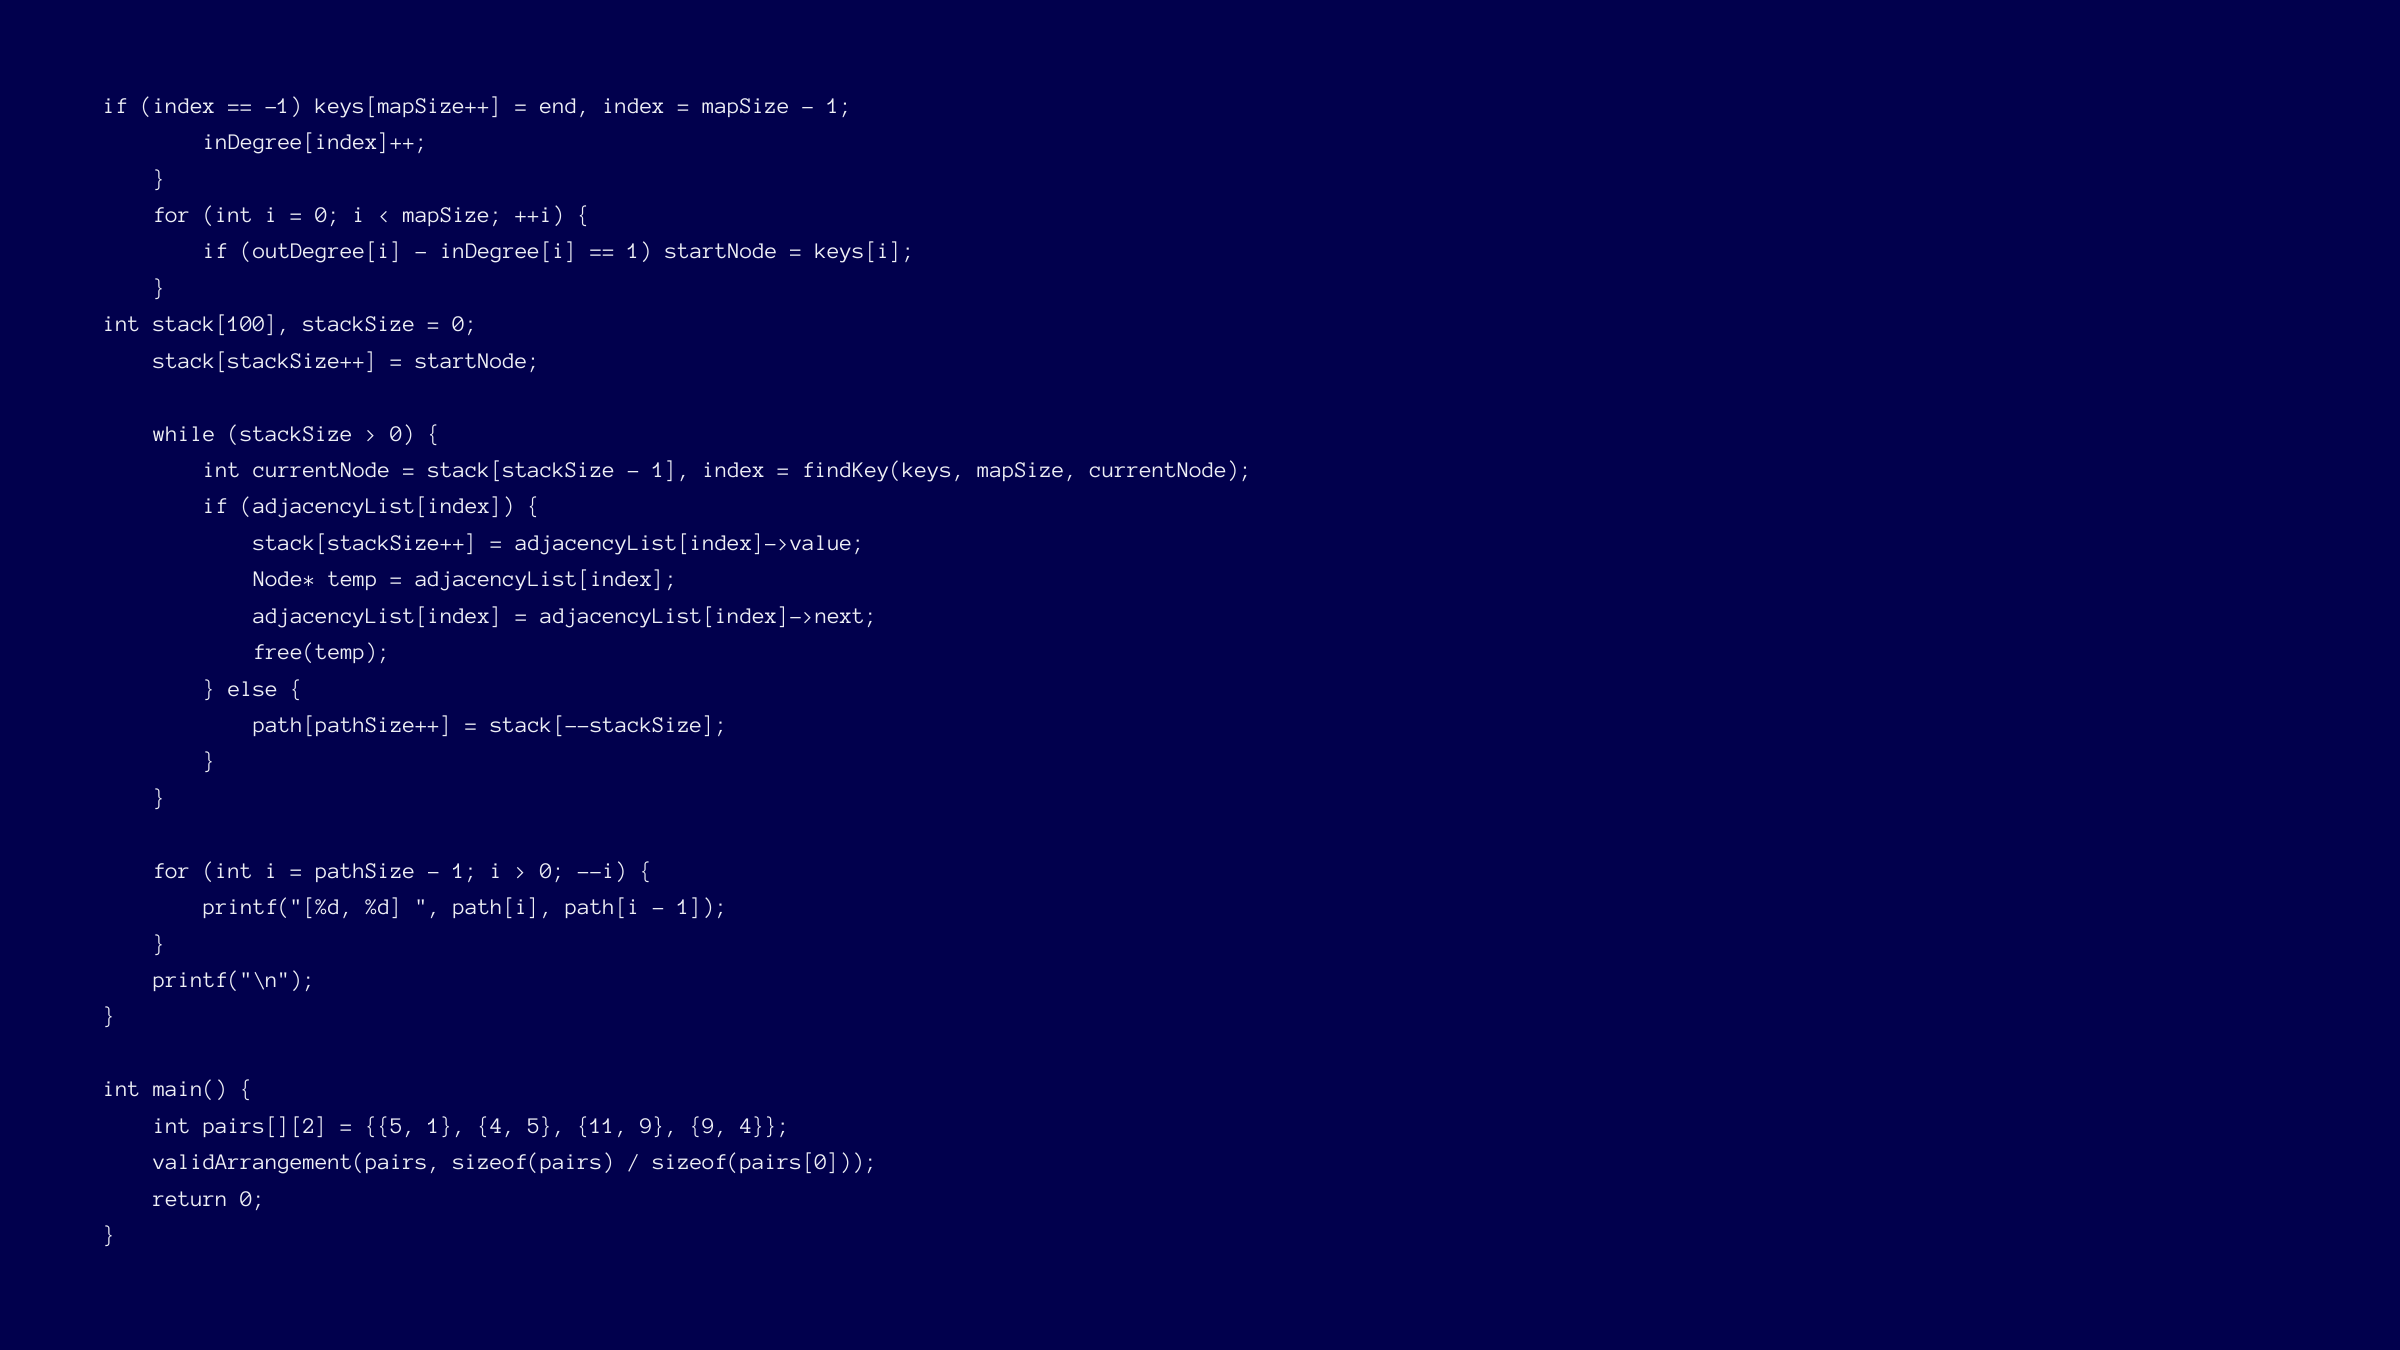

if (index == -1) keys[mapSize++] = end, index = mapSize - 1;
        inDegree[index]++;
    }
    for (int i = 0; i < mapSize; ++i) {
        if (outDegree[i] - inDegree[i] == 1) startNode = keys[i];
    }
int stack[100], stackSize = 0;
    stack[stackSize++] = startNode;

    while (stackSize > 0) {
        int currentNode = stack[stackSize - 1], index = findKey(keys, mapSize, currentNode);
        if (adjacencyList[index]) {
            stack[stackSize++] = adjacencyList[index]->value;
            Node* temp = adjacencyList[index];
            adjacencyList[index] = adjacencyList[index]->next;
            free(temp);
        } else {
            path[pathSize++] = stack[--stackSize];
        }
    }

    for (int i = pathSize - 1; i > 0; --i) {
        printf("[%d, %d] ", path[i], path[i - 1]);
    }
    printf("\n");
}

int main() {
    int pairs[][2] = {{5, 1}, {4, 5}, {11, 9}, {9, 4}};
    validArrangement(pairs, sizeof(pairs) / sizeof(pairs[0]));
    return 0;
}